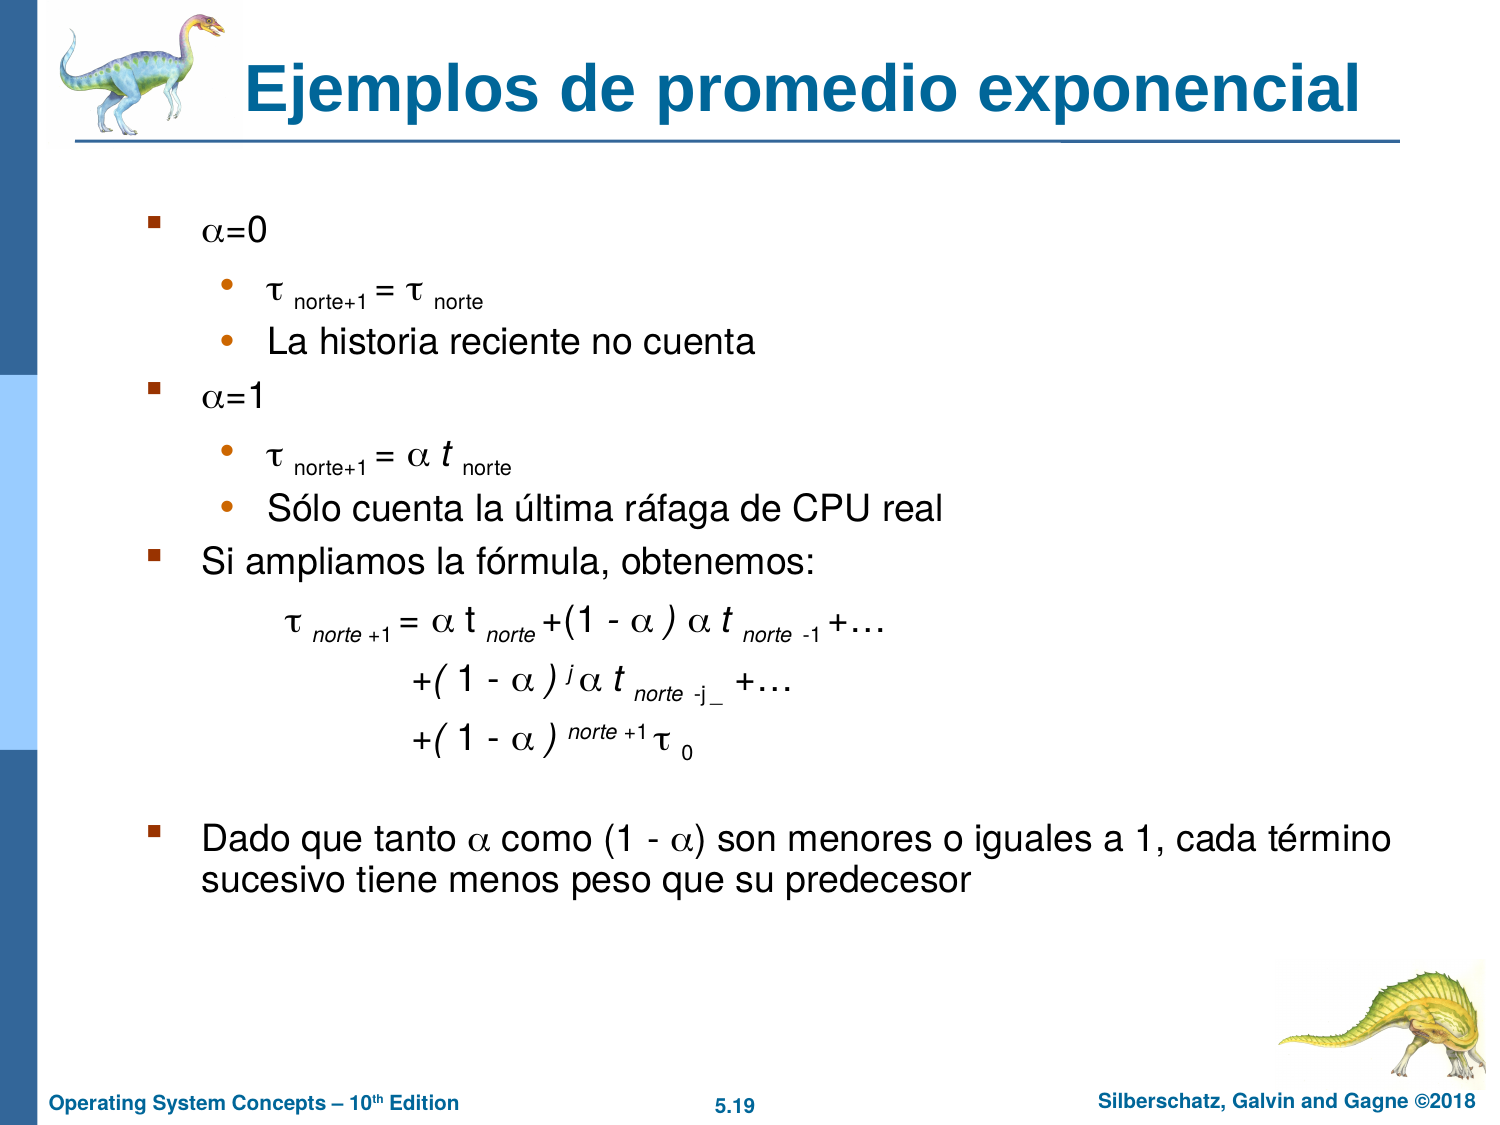

# Ejemplos de promedio exponencial
α=0
τ norte+1 = τ norte
La historia reciente no cuenta
α=1
τ norte+1 = α t norte
Sólo cuenta la última ráfaga de CPU real
Si ampliamos la fórmula, obtenemos:
τ norte +1 = α t norte +(1 - α ) α t norte -1 +…
            +( 1 - α ) j α t norte -j _ +…
            +( 1 - α ) norte +1 τ 0
Dado que tanto α como (1 - α) son menores o iguales a 1, cada término sucesivo tiene menos peso que su predecesor